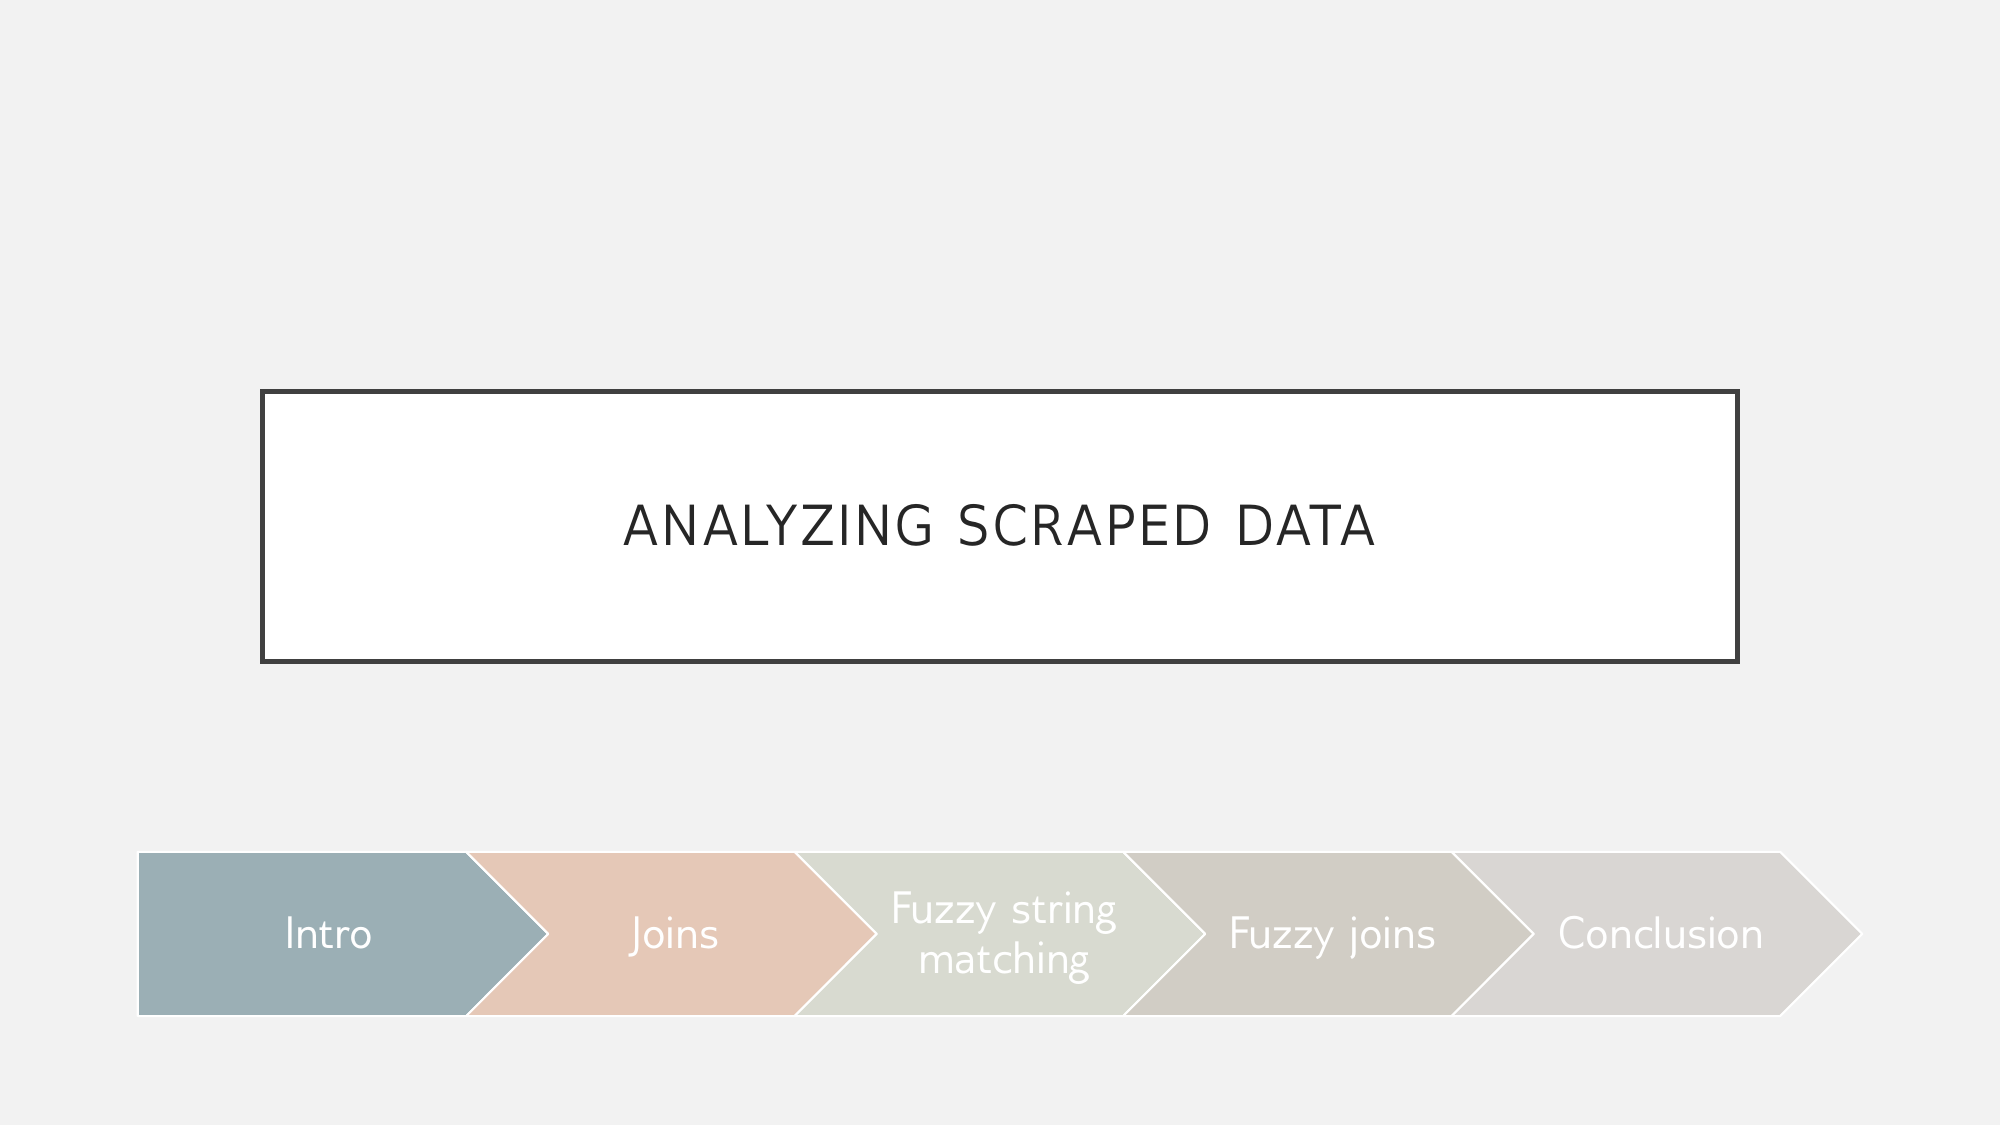

ANALYZING SCRAPED DATA
Intro
Joins
Fuzzy string matching
Fuzzy joins
Conclusion